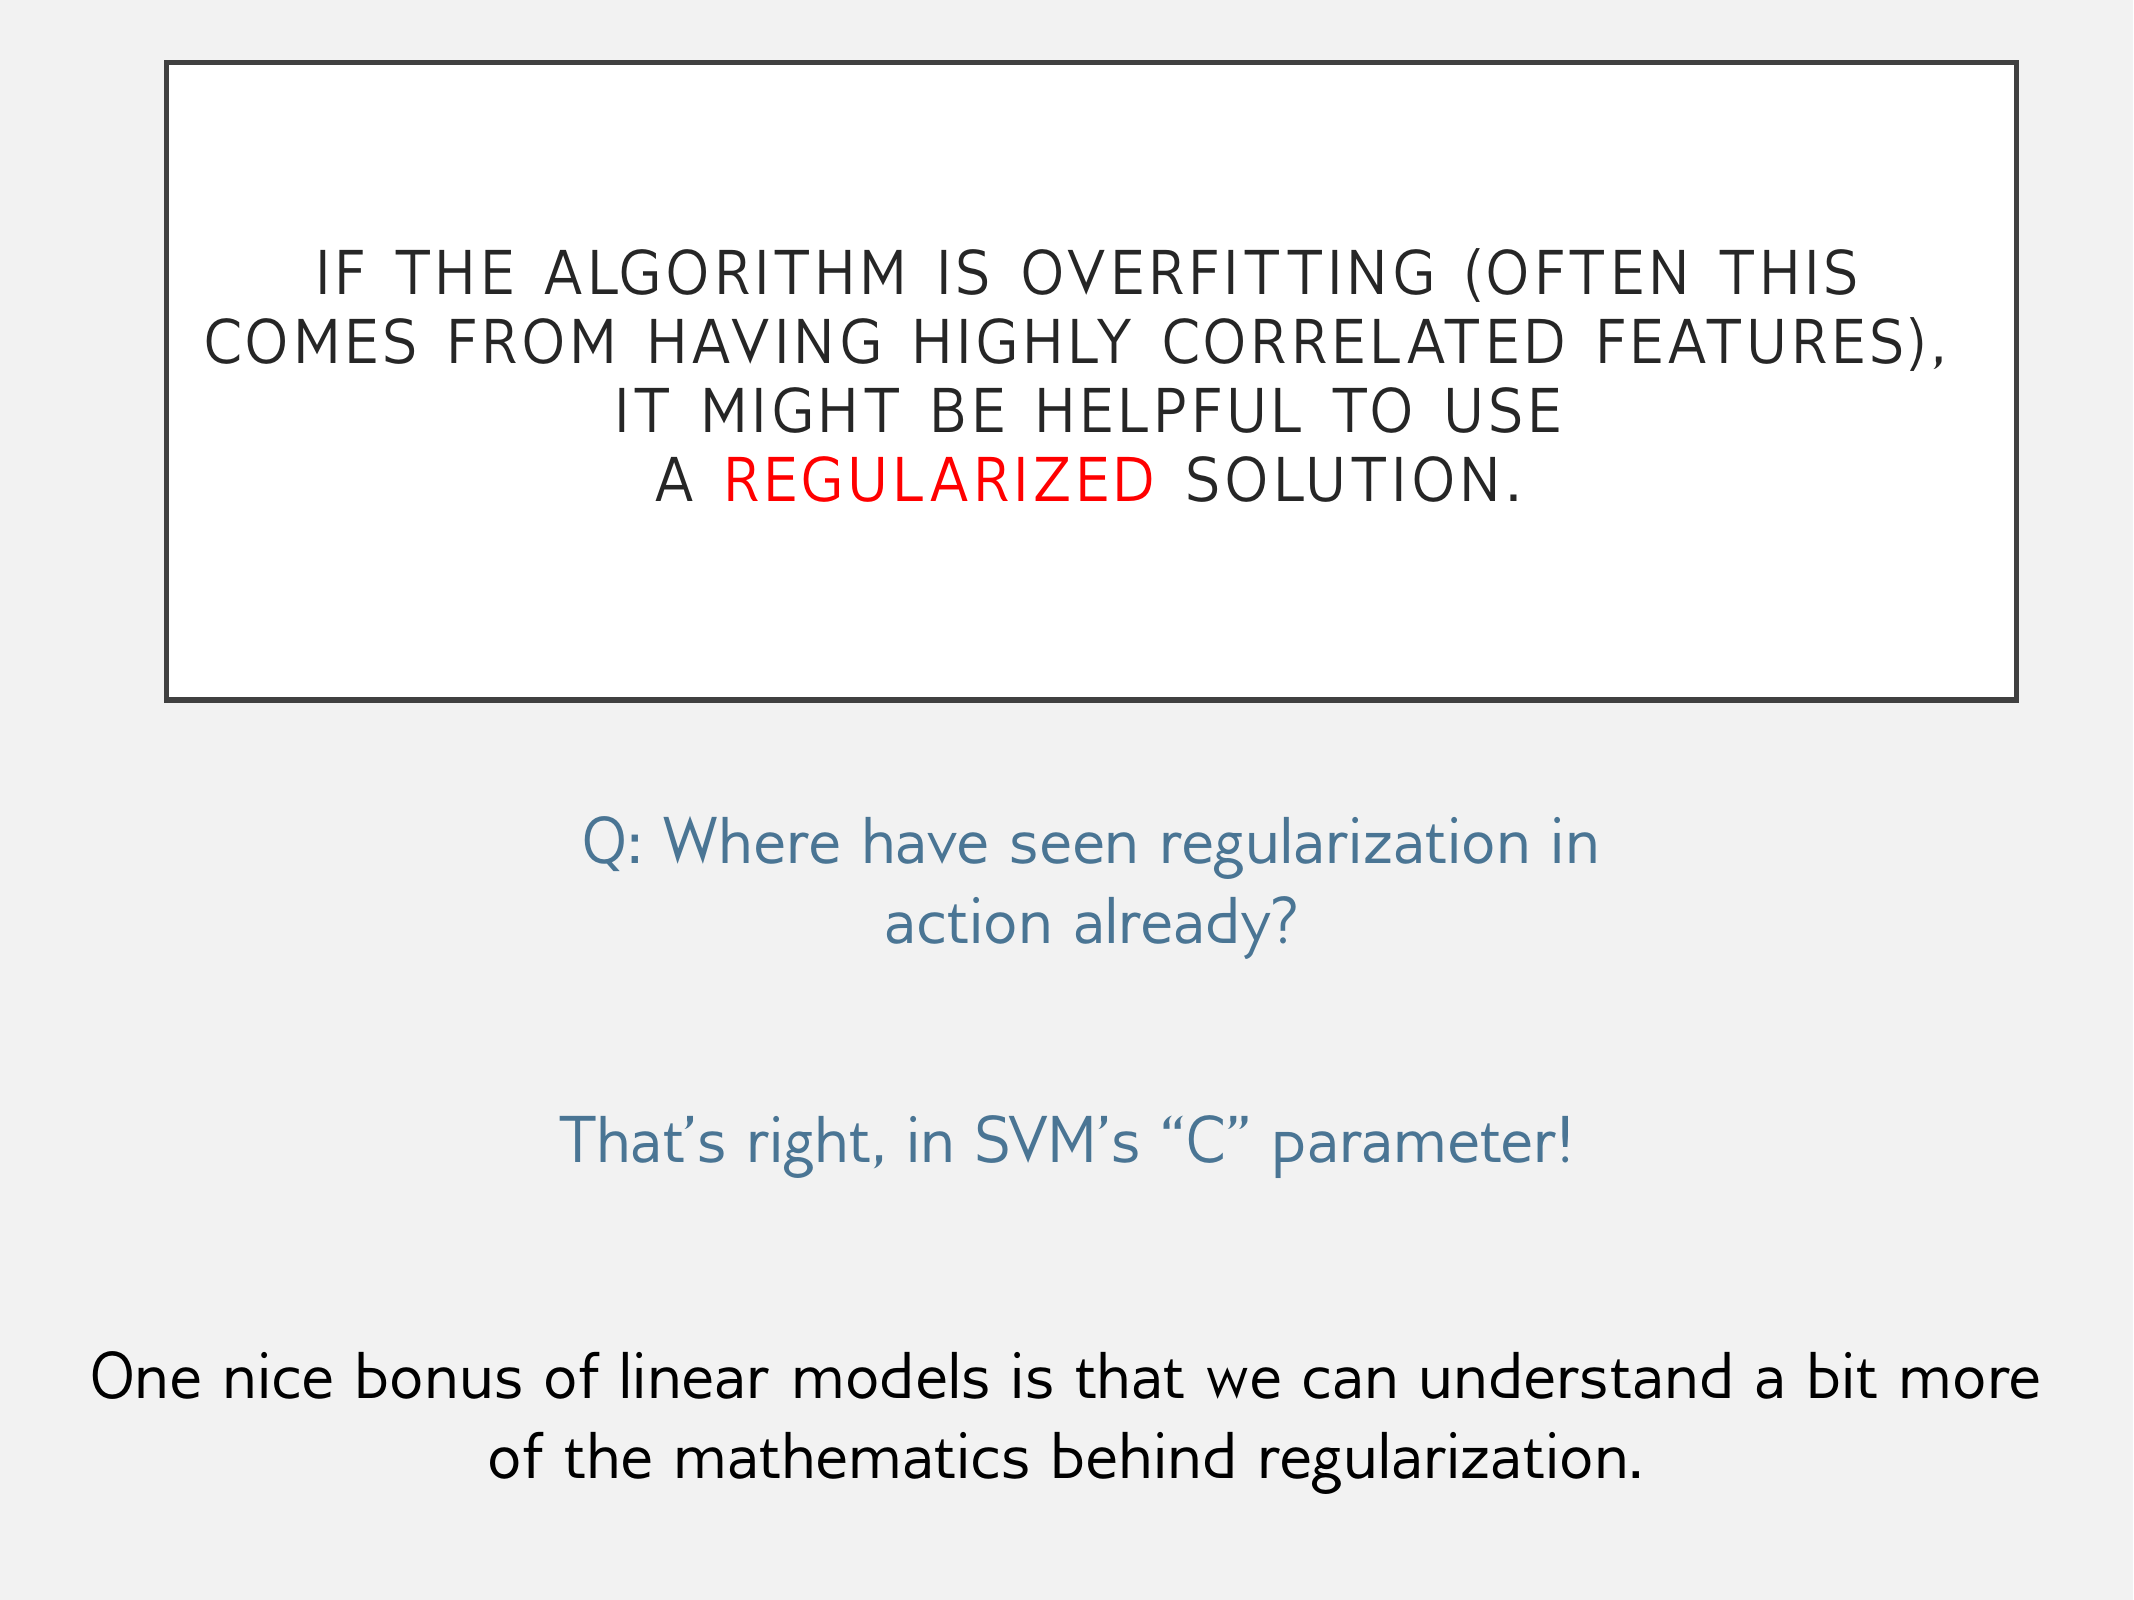

If the algorithm is overfitting (often this comes from having highly correlated features),
it might be helpful to use
a regularized solution.
Q: Where have seen regularization in action already?
That’s right, in SVM’s “C” parameter!
One nice bonus of linear models is that we can understand a bit more
of the mathematics behind regularization.